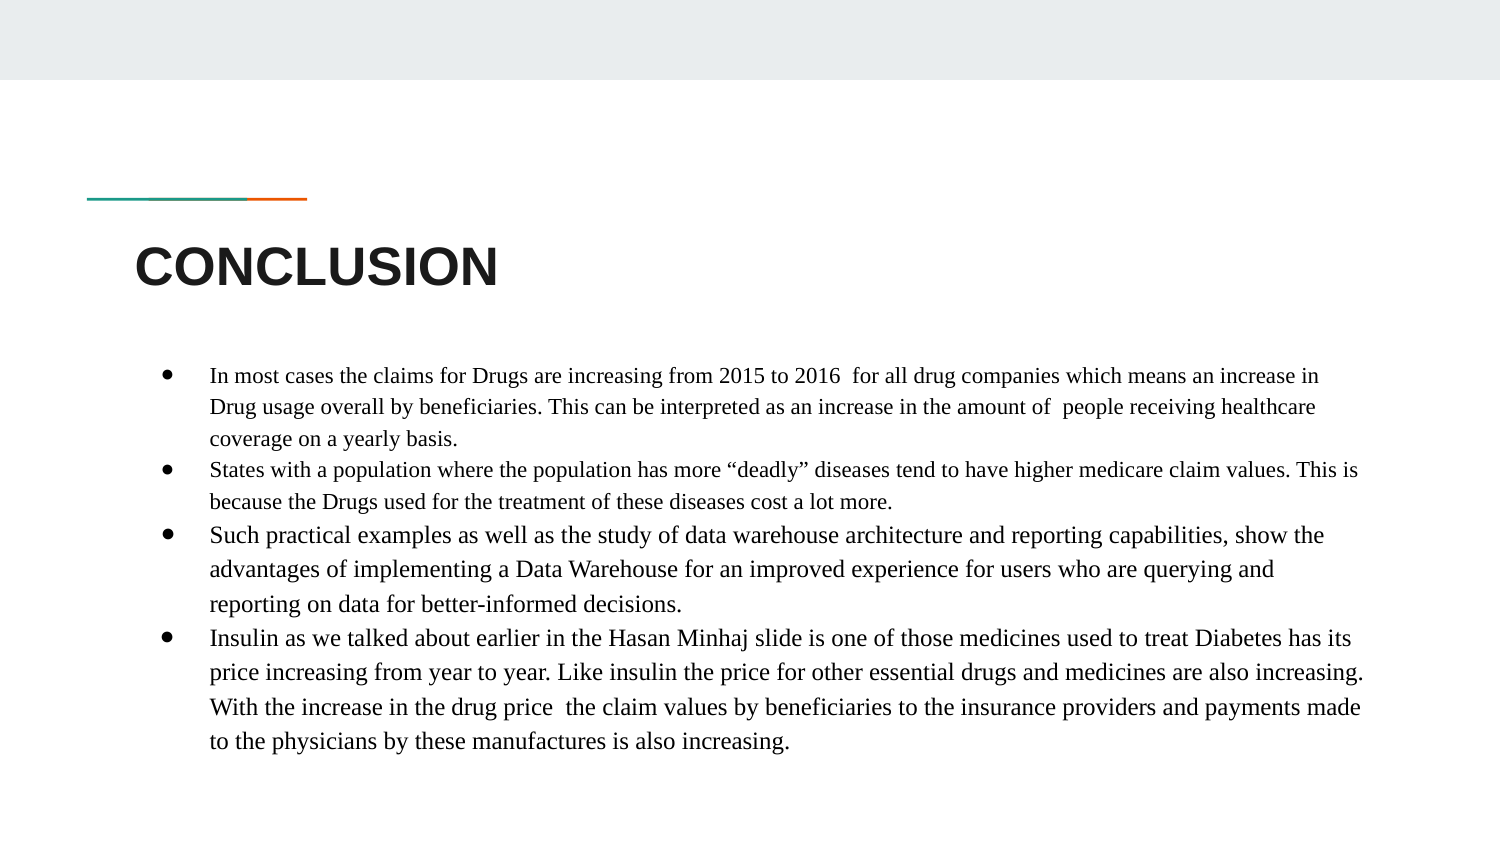

# CONCLUSION
In most cases the claims for Drugs are increasing from 2015 to 2016  for all drug companies which means an increase in Drug usage overall by beneficiaries. This can be interpreted as an increase in the amount of  people receiving healthcare coverage on a yearly basis.
States with a population where the population has more “deadly” diseases tend to have higher medicare claim values. This is because the Drugs used for the treatment of these diseases cost a lot more.
Such practical examples as well as the study of data warehouse architecture and reporting capabilities, show the advantages of implementing a Data Warehouse for an improved experience for users who are querying and reporting on data for better-informed decisions.
Insulin as we talked about earlier in the Hasan Minhaj slide is one of those medicines used to treat Diabetes has its price increasing from year to year. Like insulin the price for other essential drugs and medicines are also increasing. With the increase in the drug price  the claim values by beneficiaries to the insurance providers and payments made to the physicians by these manufactures is also increasing.